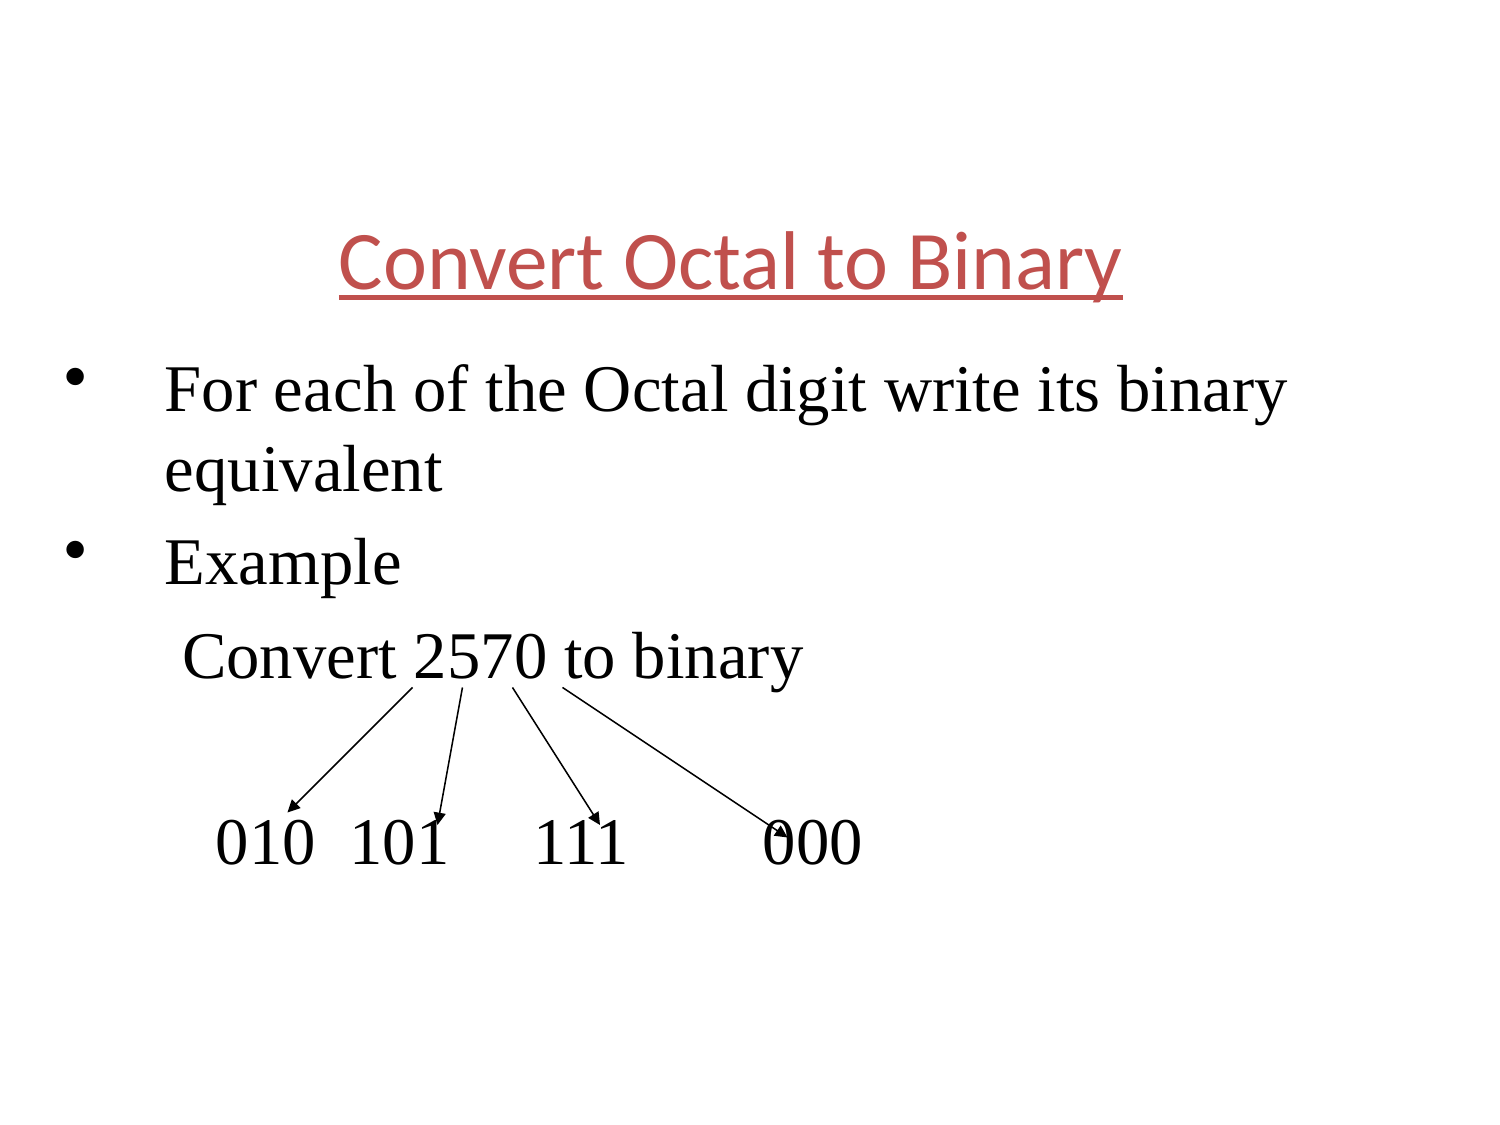

Convert Octal to Binary
For each of the Octal digit write its binary equivalent
Example
       Convert 2570 to binary

         010  101     111        000